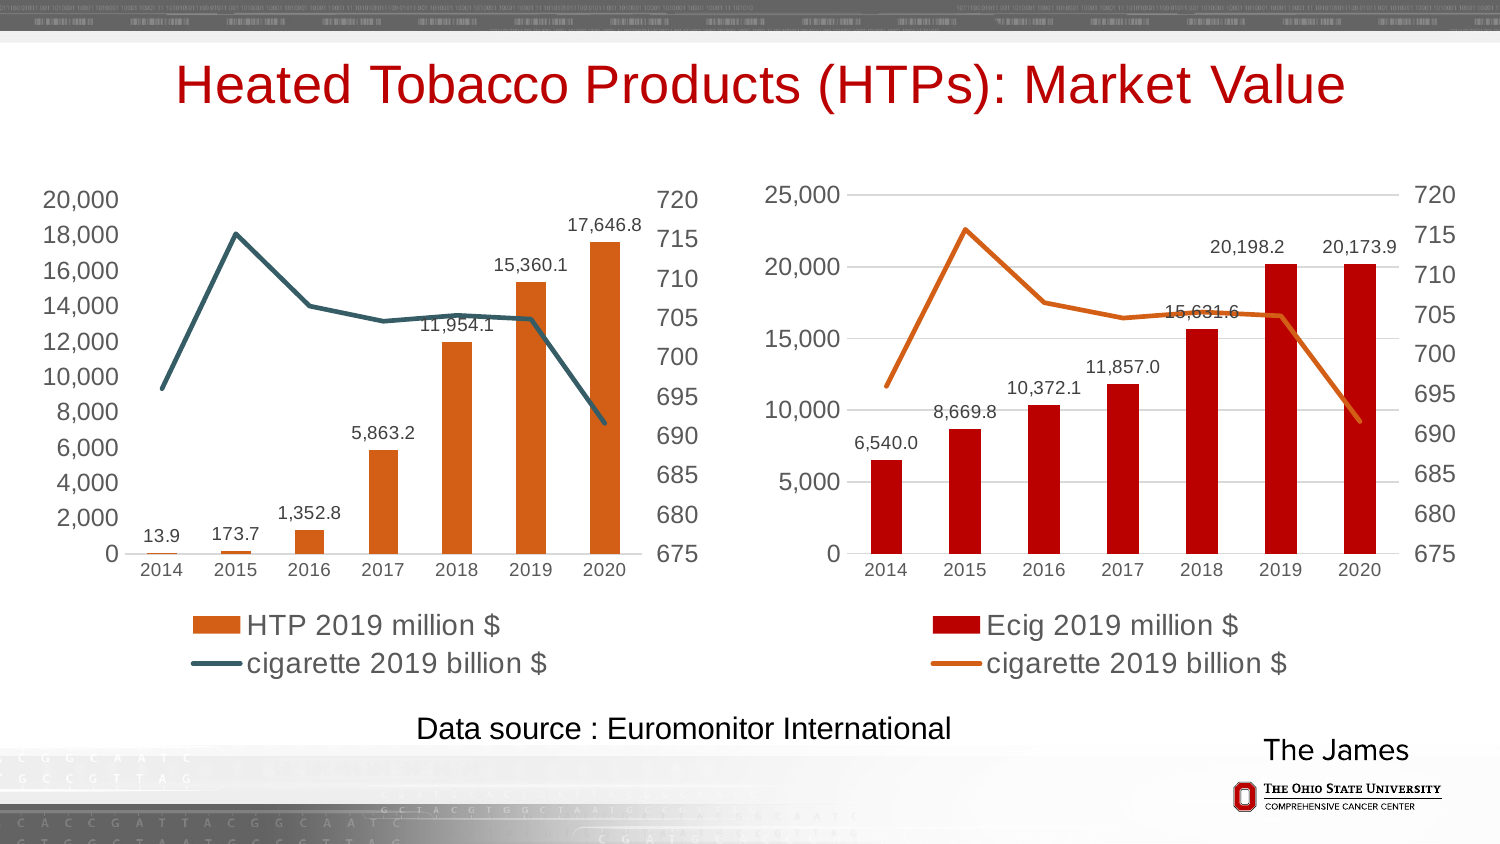

7
# Heated Tobacco Products (HTPs): Market Value

### Chart

| Category | Ecig 2019 million $ | cigarette 2019 billion $ |
|---|---|---|
| 2014 | 6539.9724650645 | 695.994247228449 |
| 2015 | 8669.8347245005 | 715.693727410895 |
| 2016 | 10372.1413645329 | 706.497778370589 |
| 2017 | 11857.0145844477 | 704.563656225142 |
| 2018 | 15631.5808937572 | 705.314148647864 |
| 2019 | 20198.2292298336 | 704.837844938692 |
| 2020 | 20173.9120725047 | 691.582769958219 |

### Chart

| Category | HTP 2019 million $  | cigarette 2019 billion $ |
|---|---|---|
| 2014 | 13.920020439 | 695.994247228449 |
| 2015 | 173.6555572558 | 715.693727410895 |
| 2016 | 1352.8259487131 | 706.497778370589 |
| 2017 | 5863.1990275629 | 704.563656225142 |
| 2018 | 11954.1217010884 | 705.314148647864 |
| 2019 | 15360.1188333214 | 704.837844938692 |
| 2020 | 17646.7743459777 | 691.582769958219 |
Data source : Euromonitor International